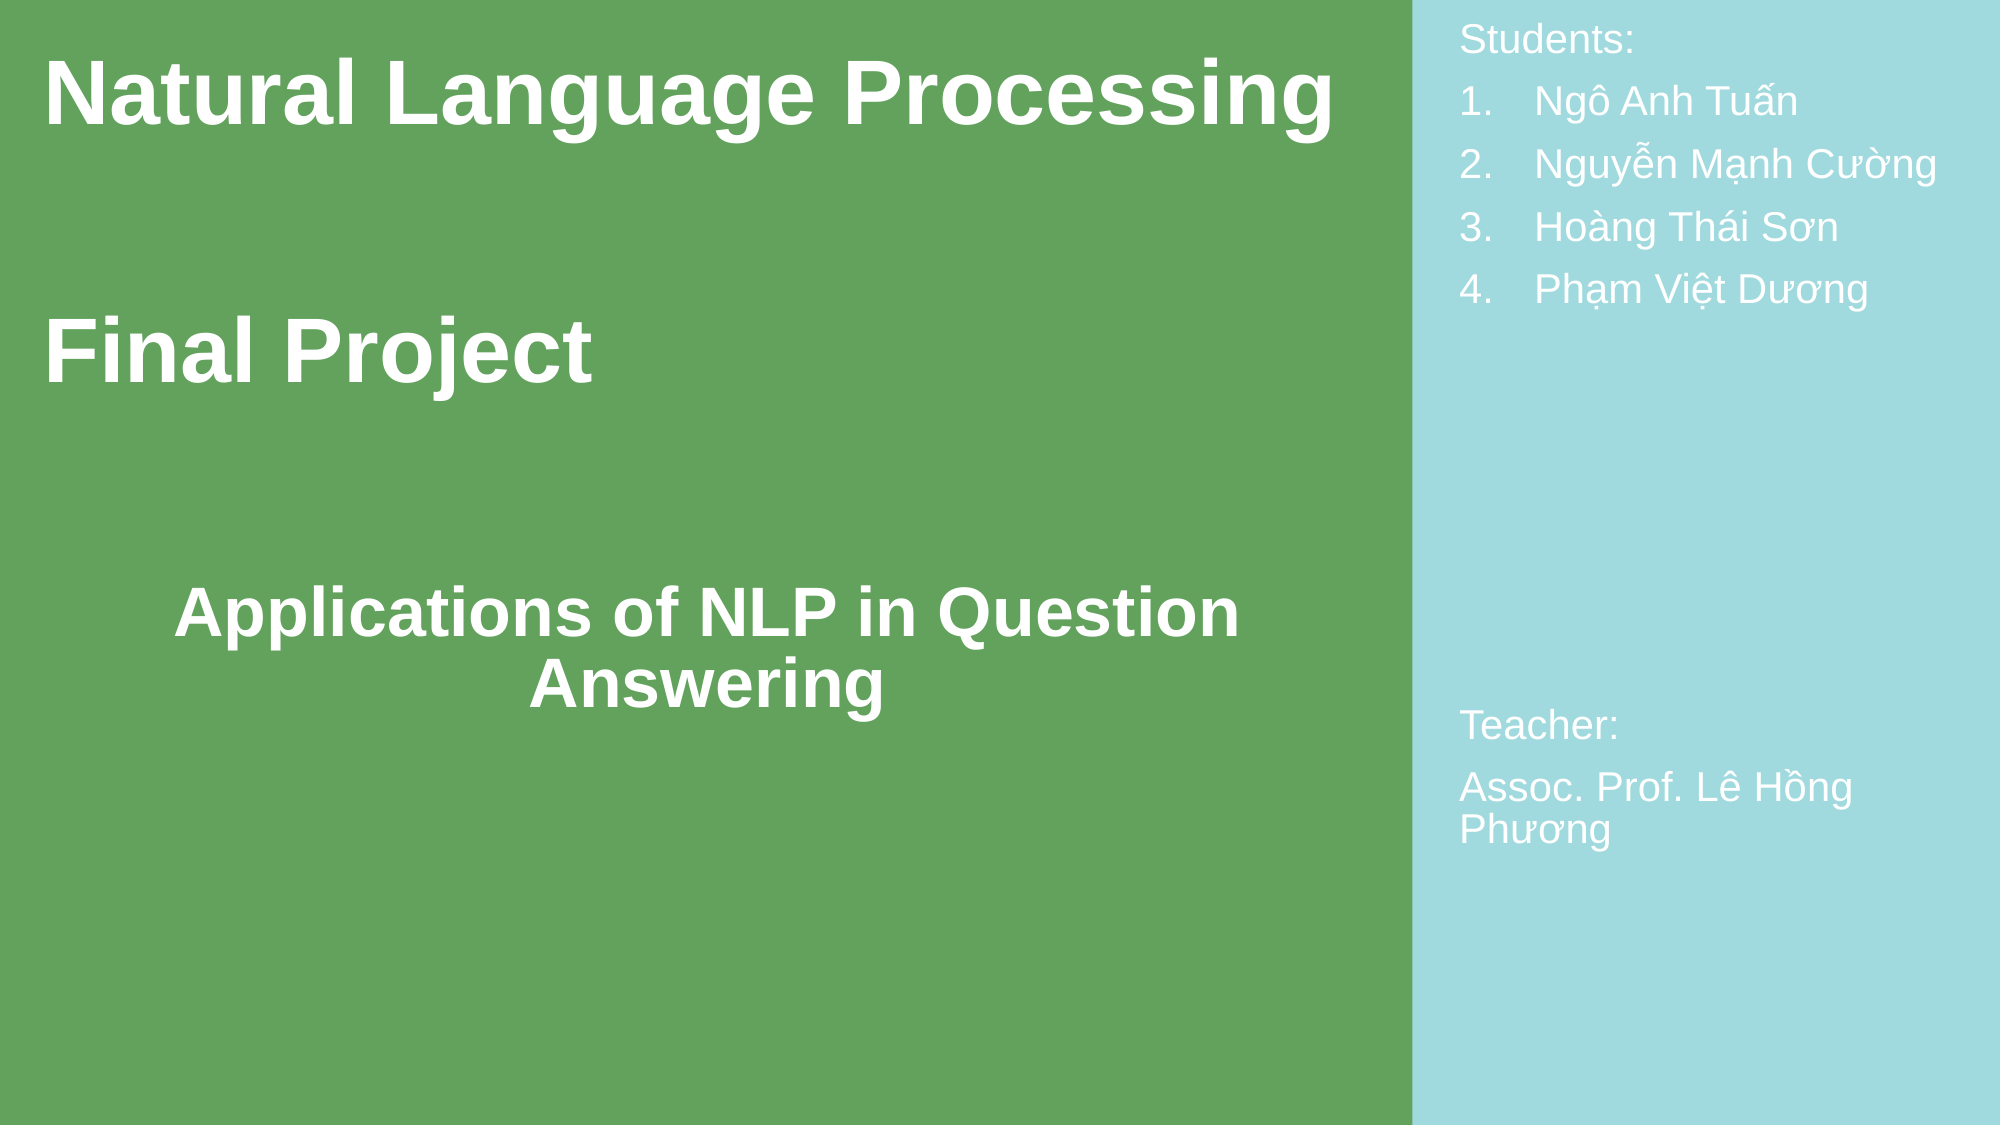

Students:
Ngô Anh Tuấn
Nguyễn Mạnh Cường
Hoàng Thái Sơn
Phạm Việt Dương
# Natural Language Processing
Final Project

Applications of NLP in Question Answering
Teacher:
Assoc. Prof. Lê Hồng Phương